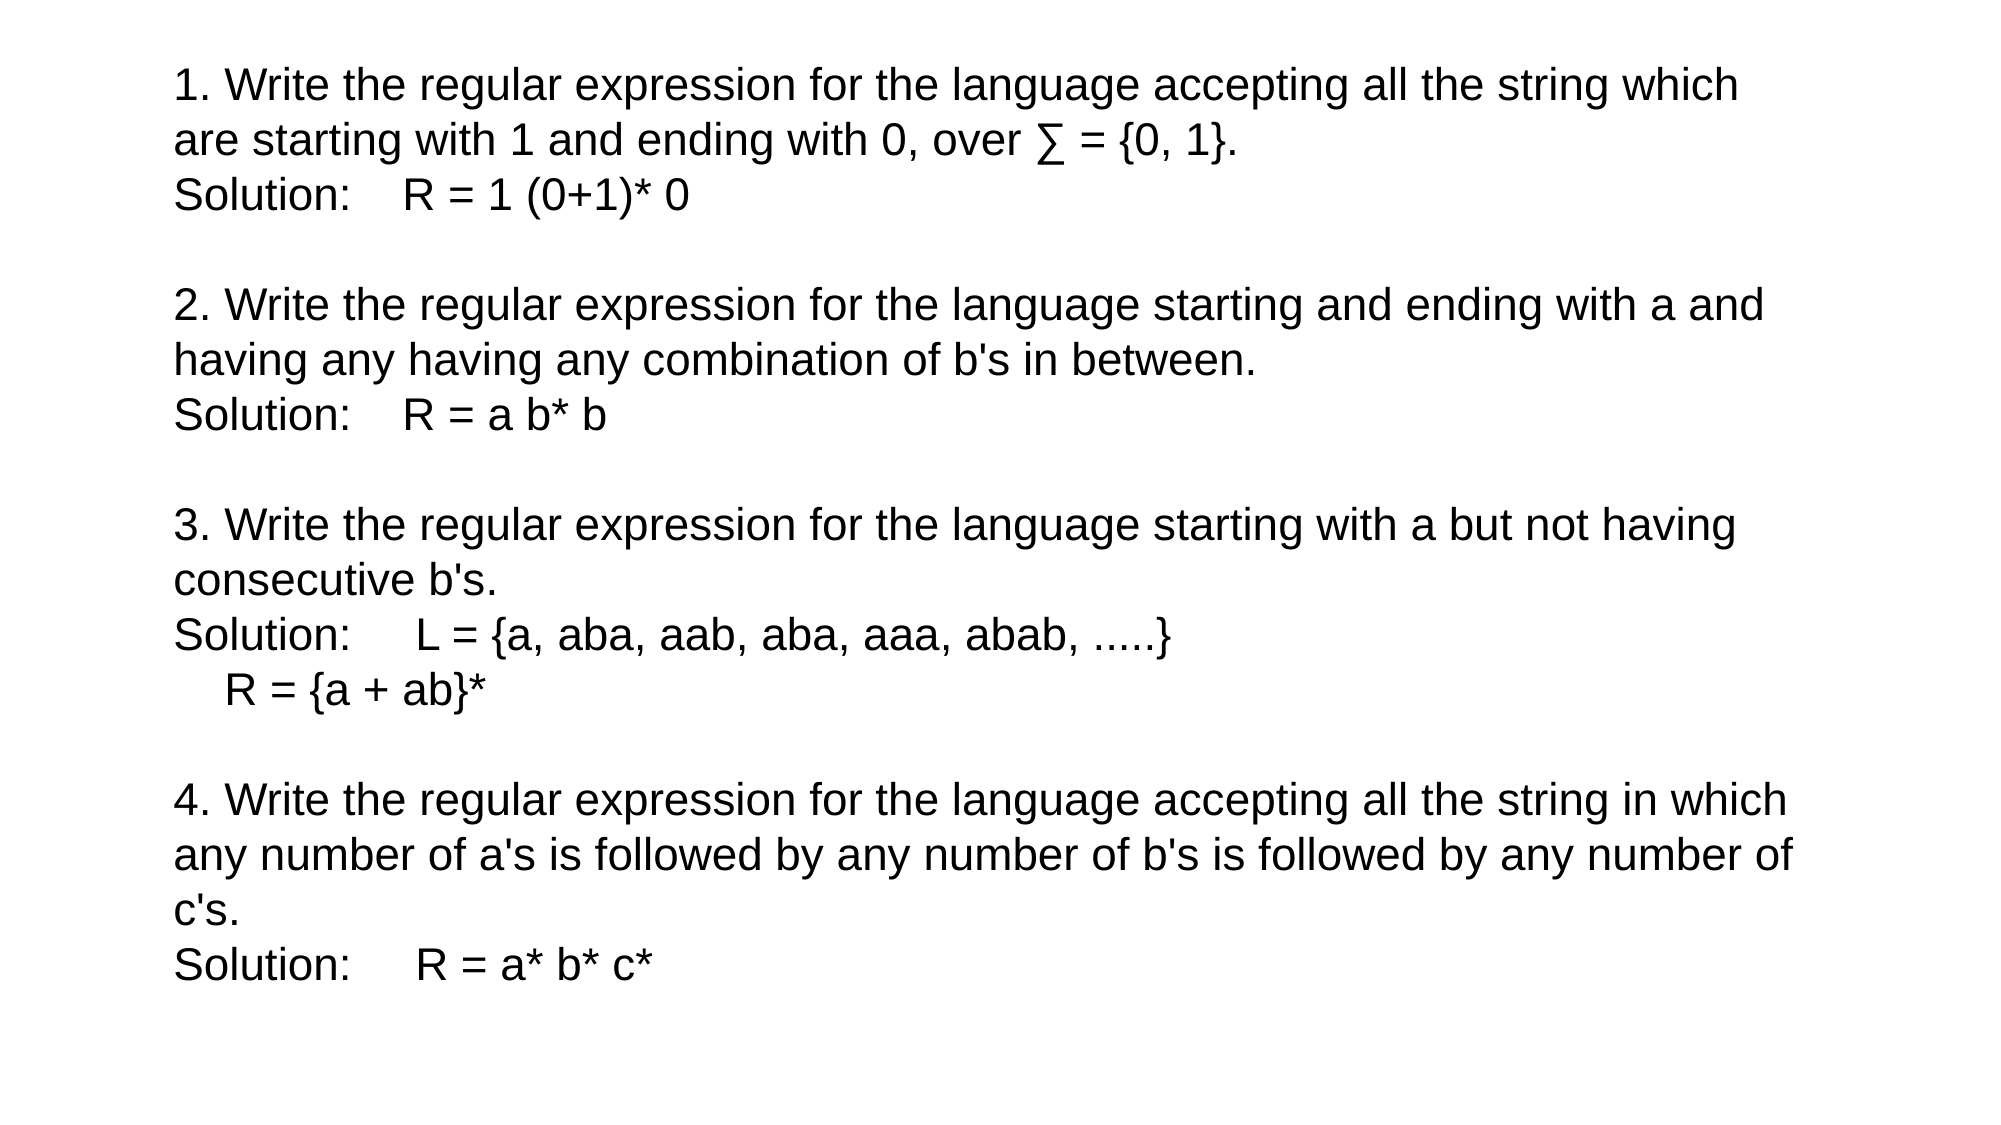

1. Write the regular expression for the language accepting all the string which are starting with 1 and ending with 0, over ∑ = {0, 1}.
Solution:    R = 1 (0+1)* 0

2. Write the regular expression for the language starting and ending with a and having any having any combination of b's in between.
Solution:    R = a b* b

3. Write the regular expression for the language starting with a but not having consecutive b's.
Solution:     L = {a, aba, aab, aba, aaa, abab, .....}
    R = {a + ab}*

4. Write the regular expression for the language accepting all the string in which any number of a's is followed by any number of b's is followed by any number of c's.
Solution:     R = a* b* c*